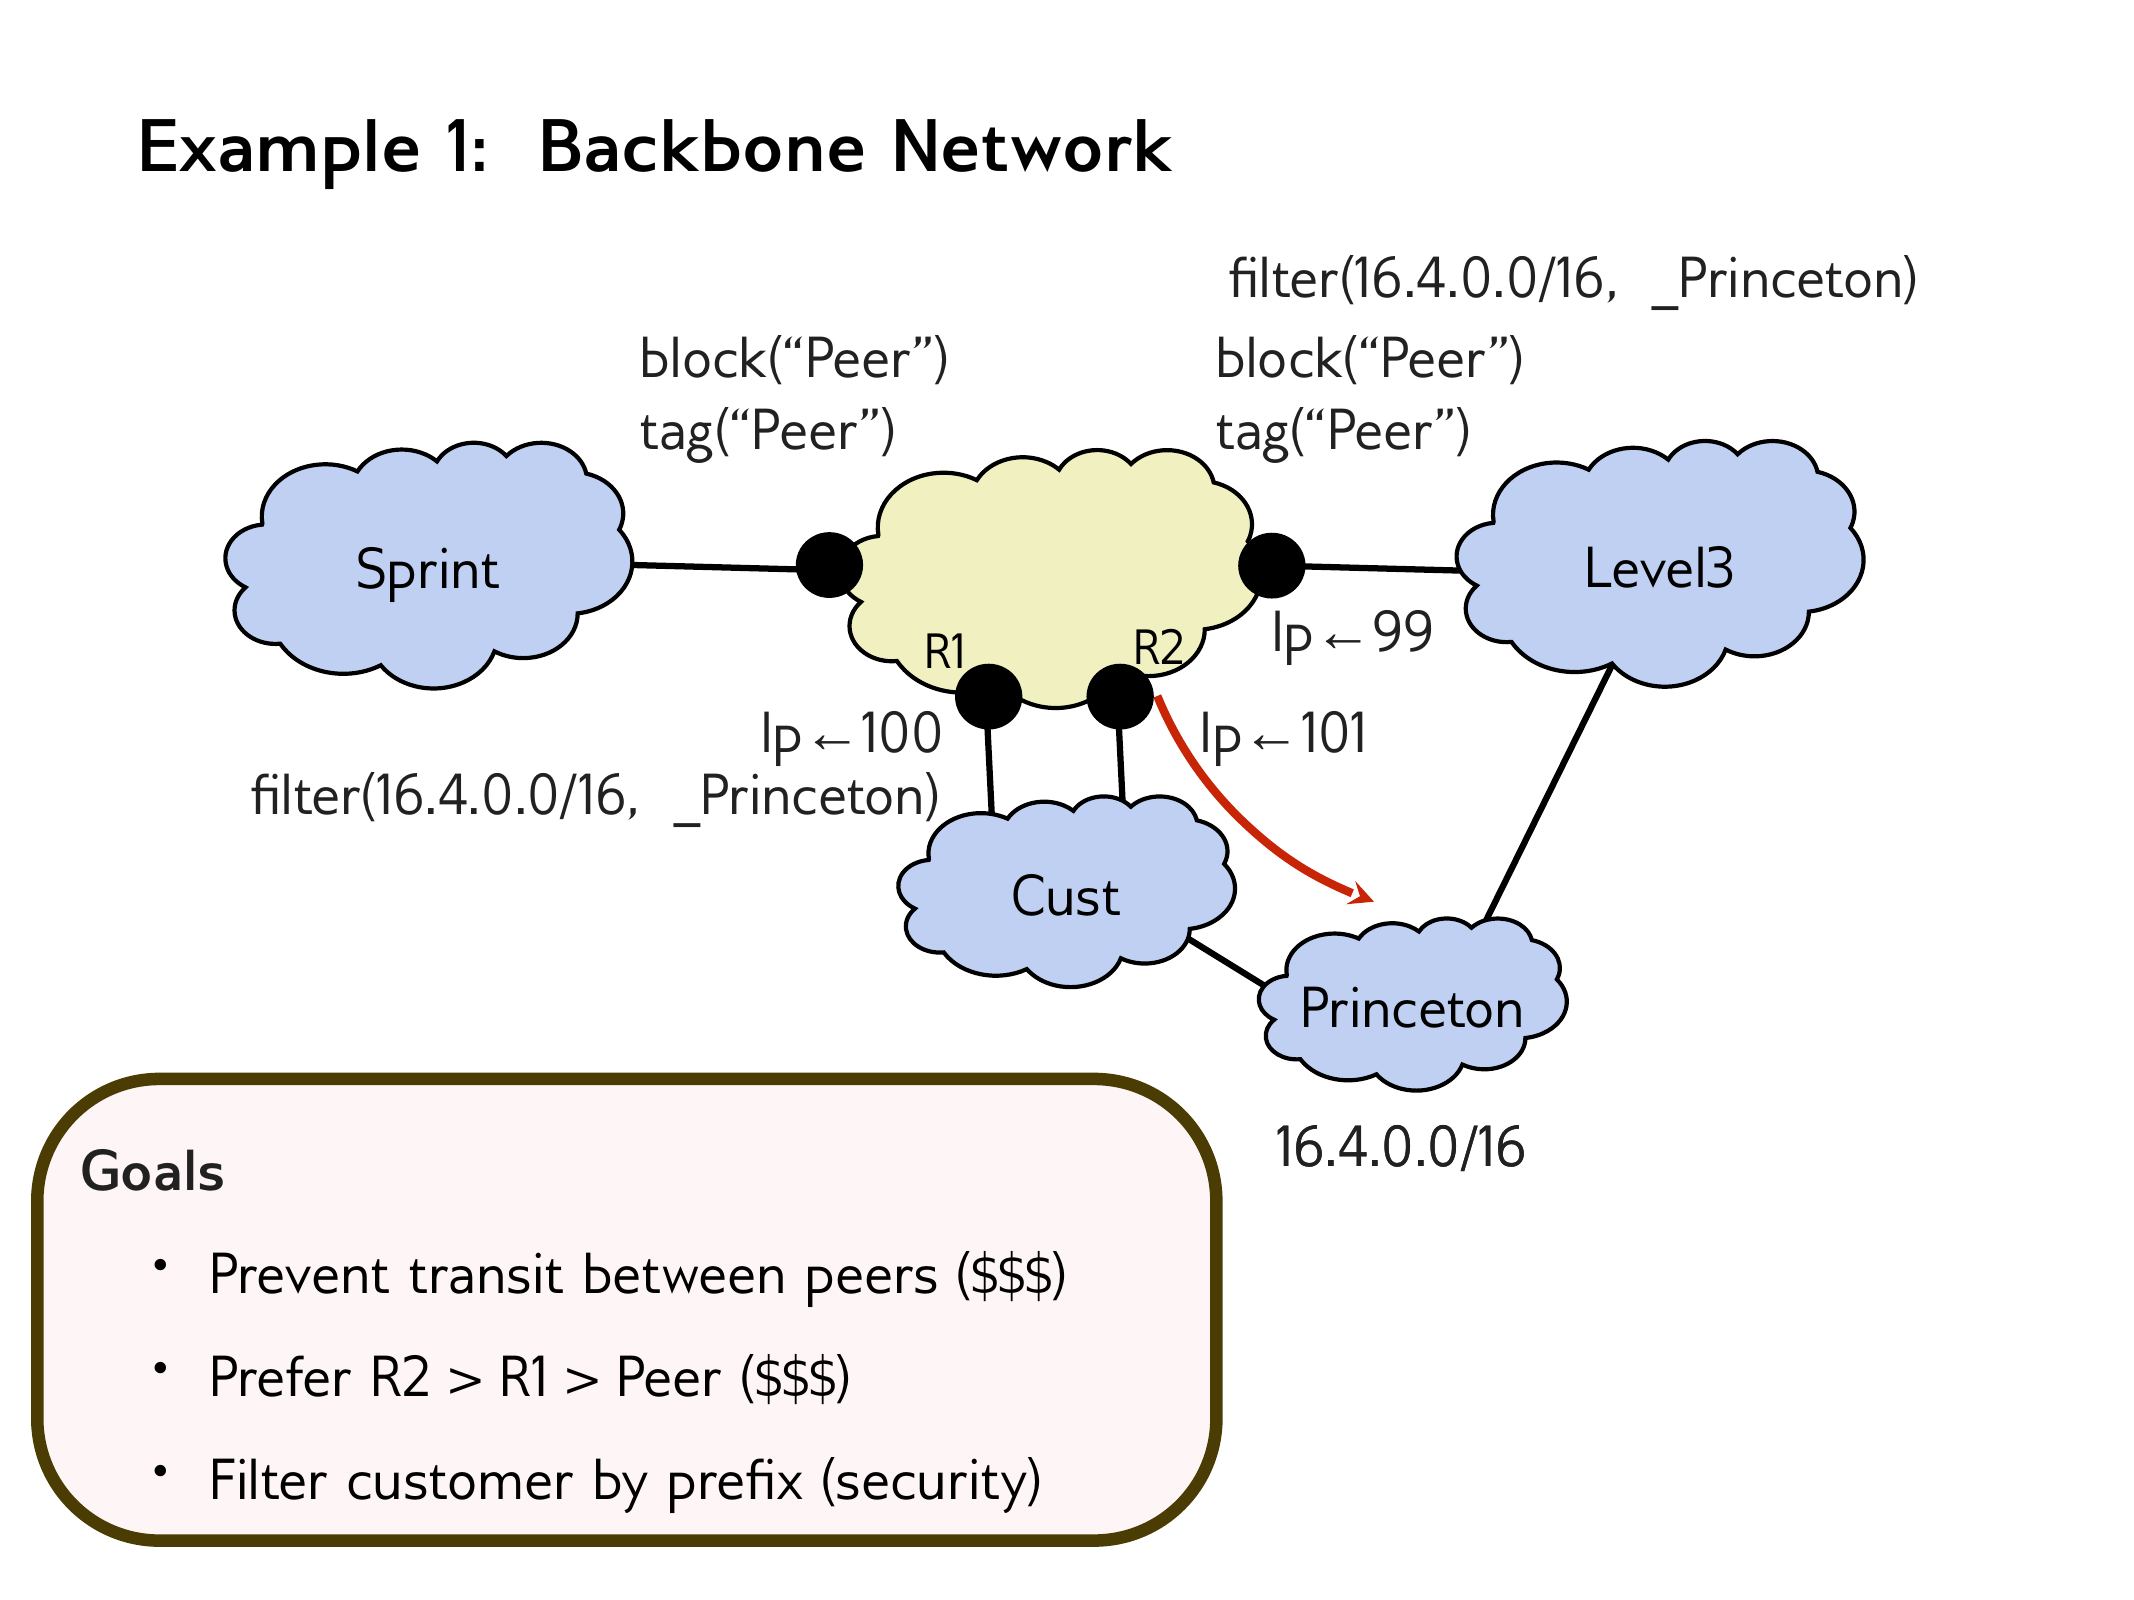

# Example 1:  Backbone Network
filter(16.4.0.0/16,  _Princeton)
block(“Peer”)
block(“Peer”)
tag(“Peer”)
tag(“Peer”)
Level3
Sprint

Cust
Princeton

16.4.0.0/16
R2
R1
lp←99
lp←100
lp←101

filter(16.4.0.0/16,  _Princeton)

16.4.0.0/16
Goals
Prevent transit between peers ($$$)
Prefer R2 > R1 > Peer ($$$)
Filter customer by prefix (security)
26